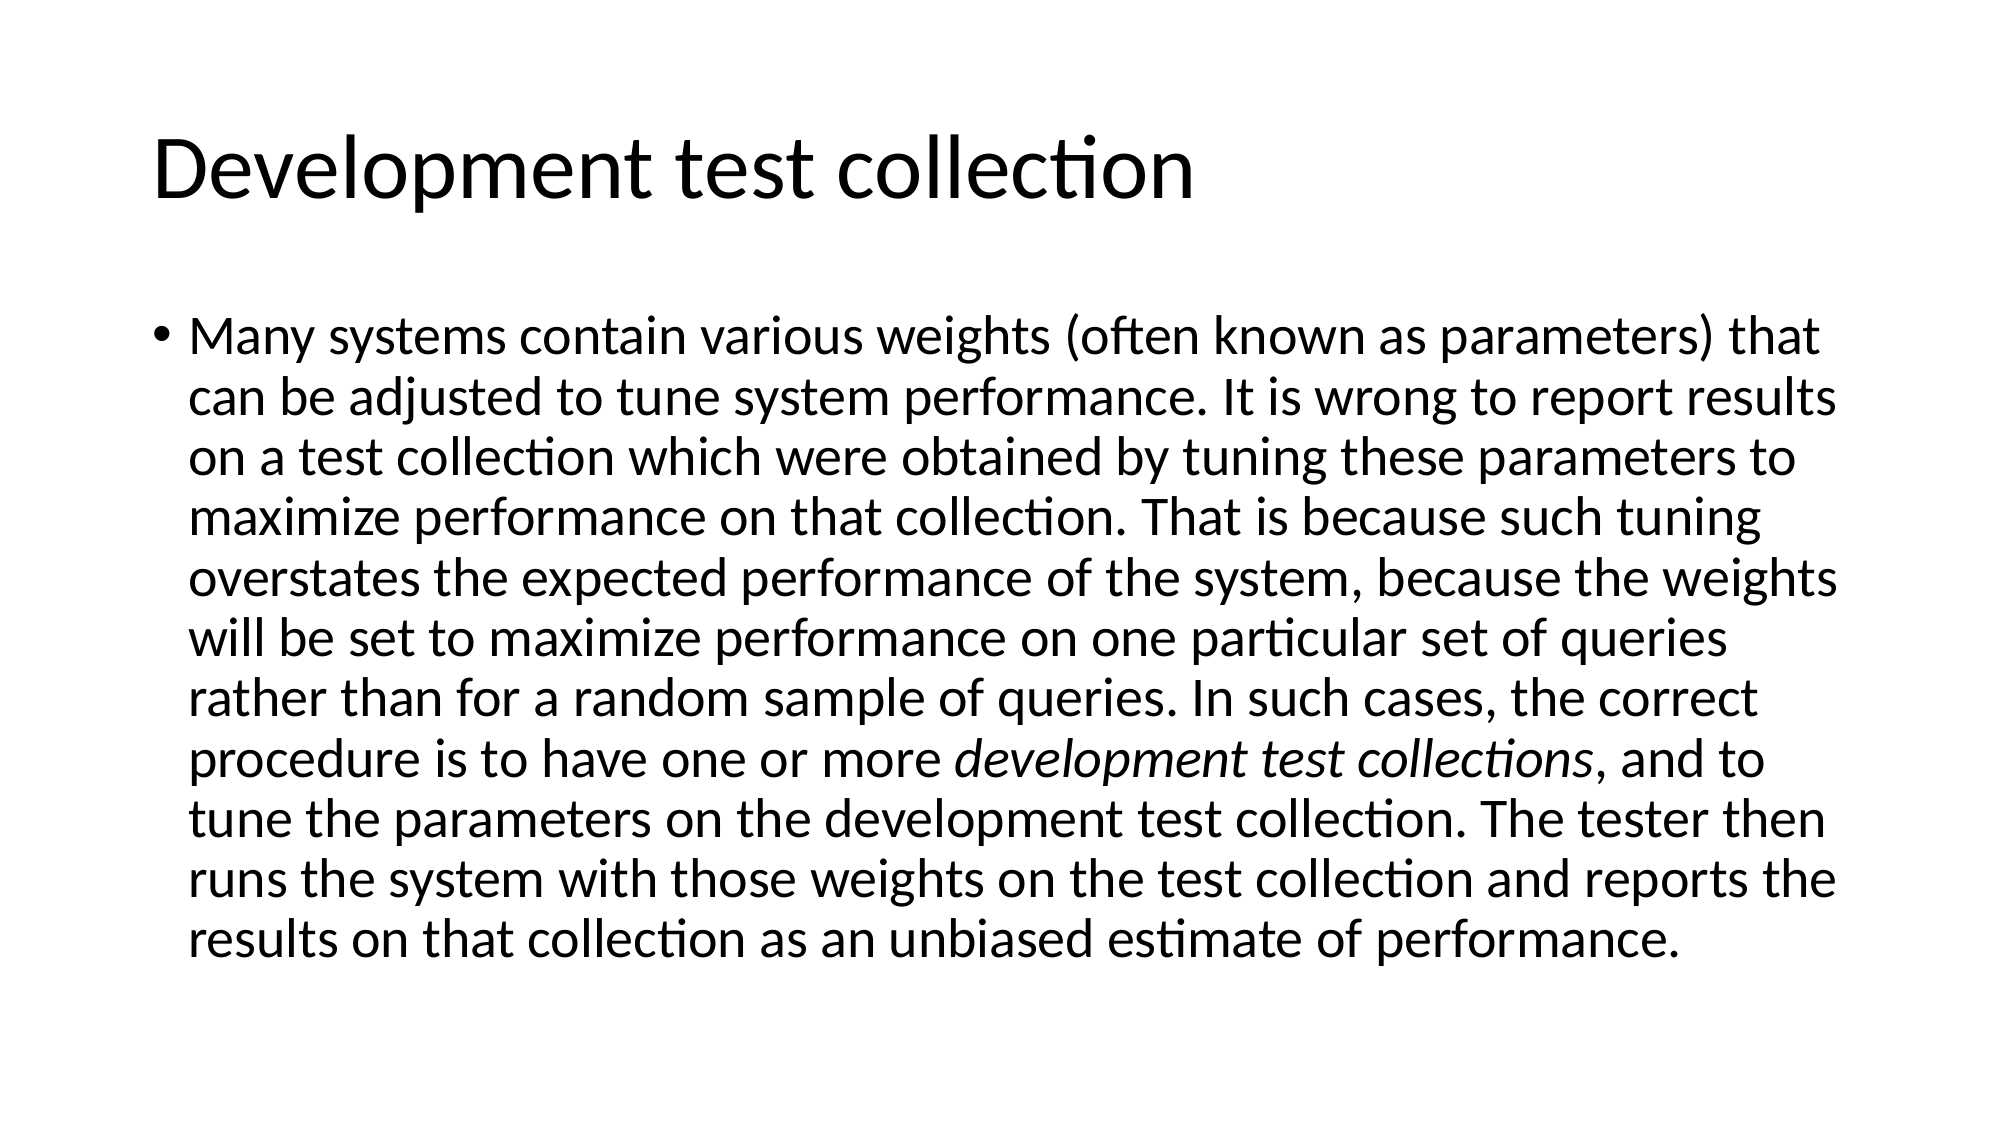

Development test collection
Many systems contain various weights (often known as parameters) that can be adjusted to tune system performance. It is wrong to report results on a test collection which were obtained by tuning these parameters to maximize performance on that collection. That is because such tuning overstates the expected performance of the system, because the weights will be set to maximize performance on one particular set of queries rather than for a random sample of queries. In such cases, the correct procedure is to have one or more development test collections, and to tune the parameters on the development test collection. The tester then runs the system with those weights on the test collection and reports the results on that collection as an unbiased estimate of performance.